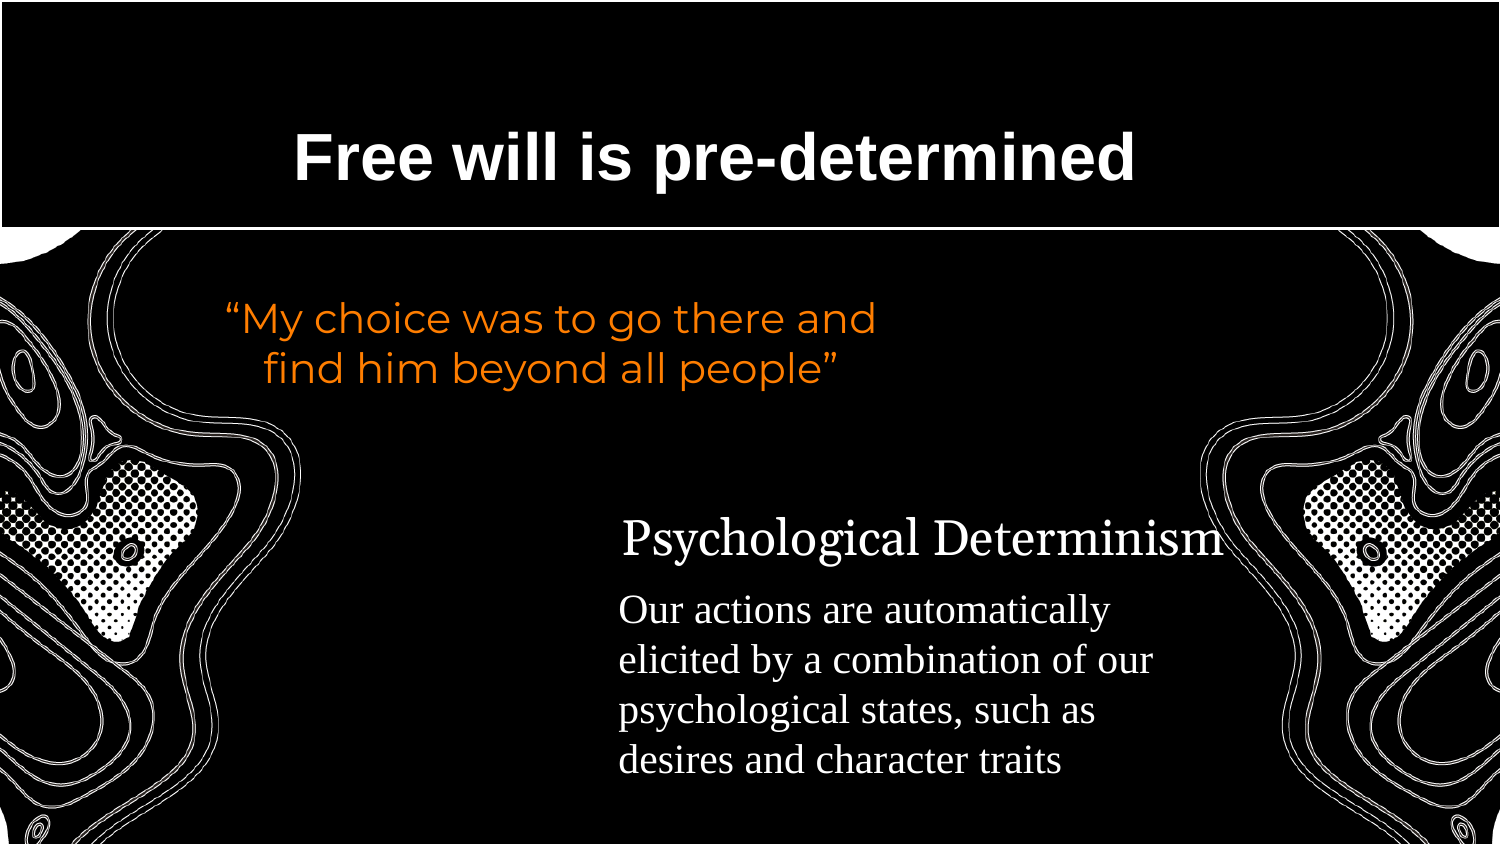

Free will is pre-determined
“My choice was to go there and find him beyond all people”
Psychological Determinism
Our actions are automatically elicited by a combination of our psychological states, such as desires and character traits